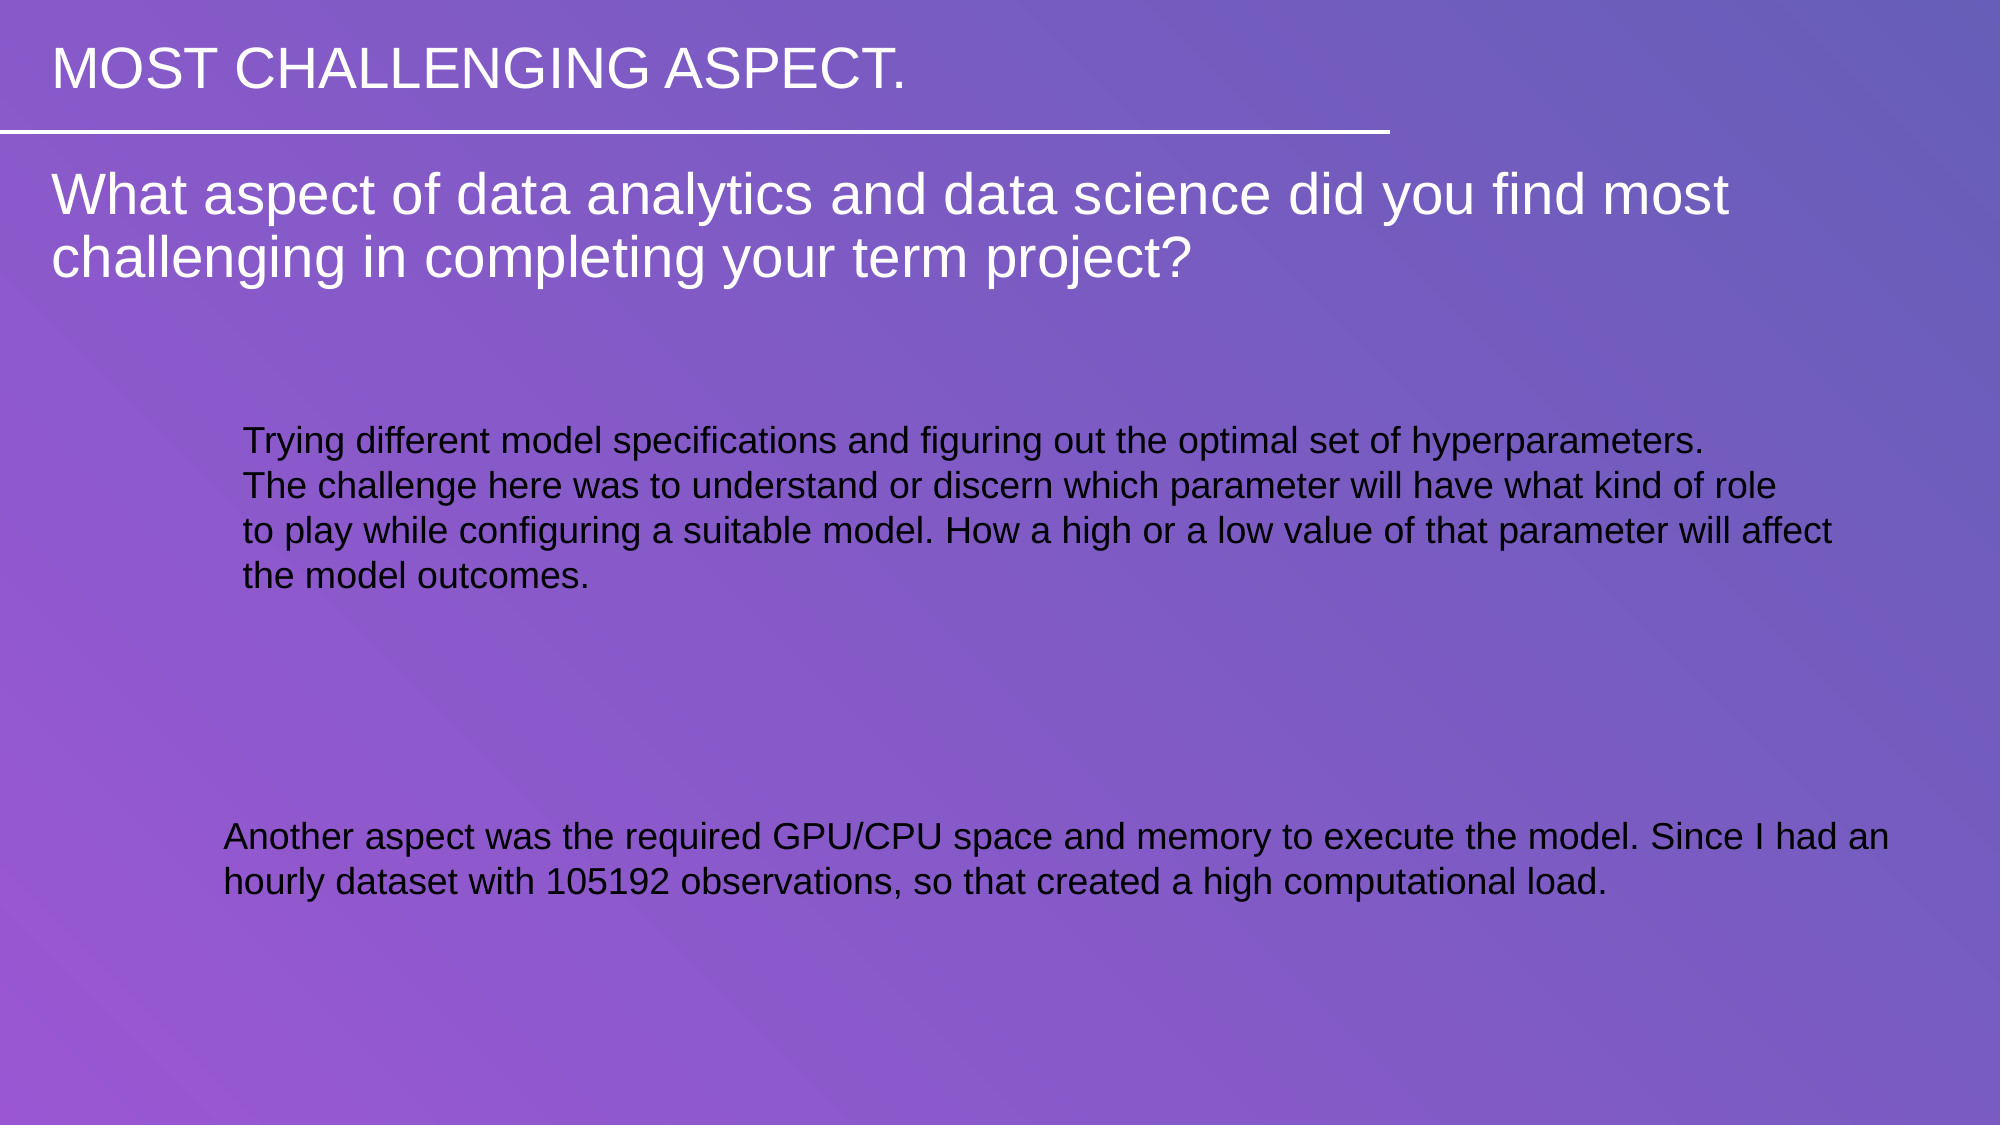

# MOST CHALLENGING ASPECT. What aspect of data analytics and data science did you find most challenging in completing your term project?
Trying different model specifications and figuring out the optimal set of hyperparameters.
The challenge here was to understand or discern which parameter will have what kind of role
to play while configuring a suitable model. How a high or a low value of that parameter will affect
the model outcomes.
Another aspect was the required GPU/CPU space and memory to execute the model. Since I had an
hourly dataset with 105192 observations, so that created a high computational load.